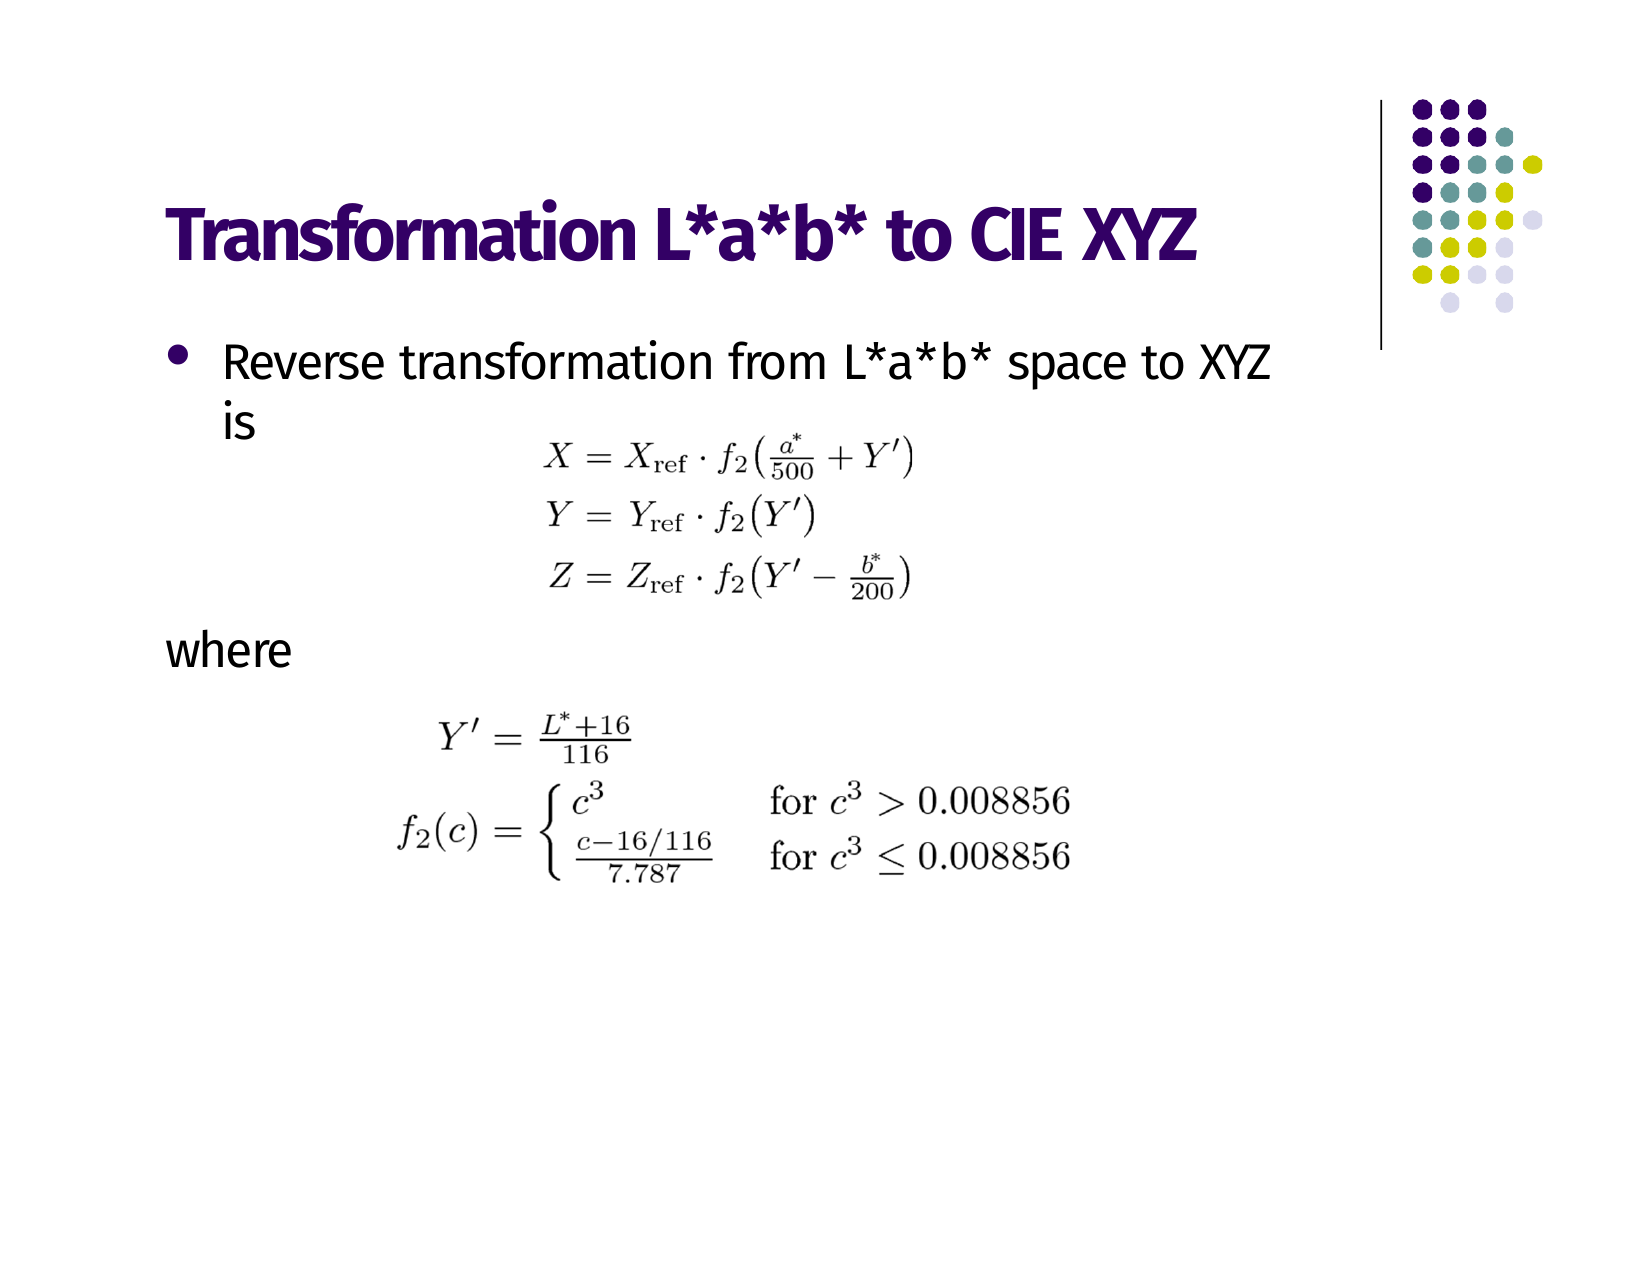

# Transformation L*a*b* to CIE XYZ
Reverse transformation from L*a*b* space to XYZ is

where